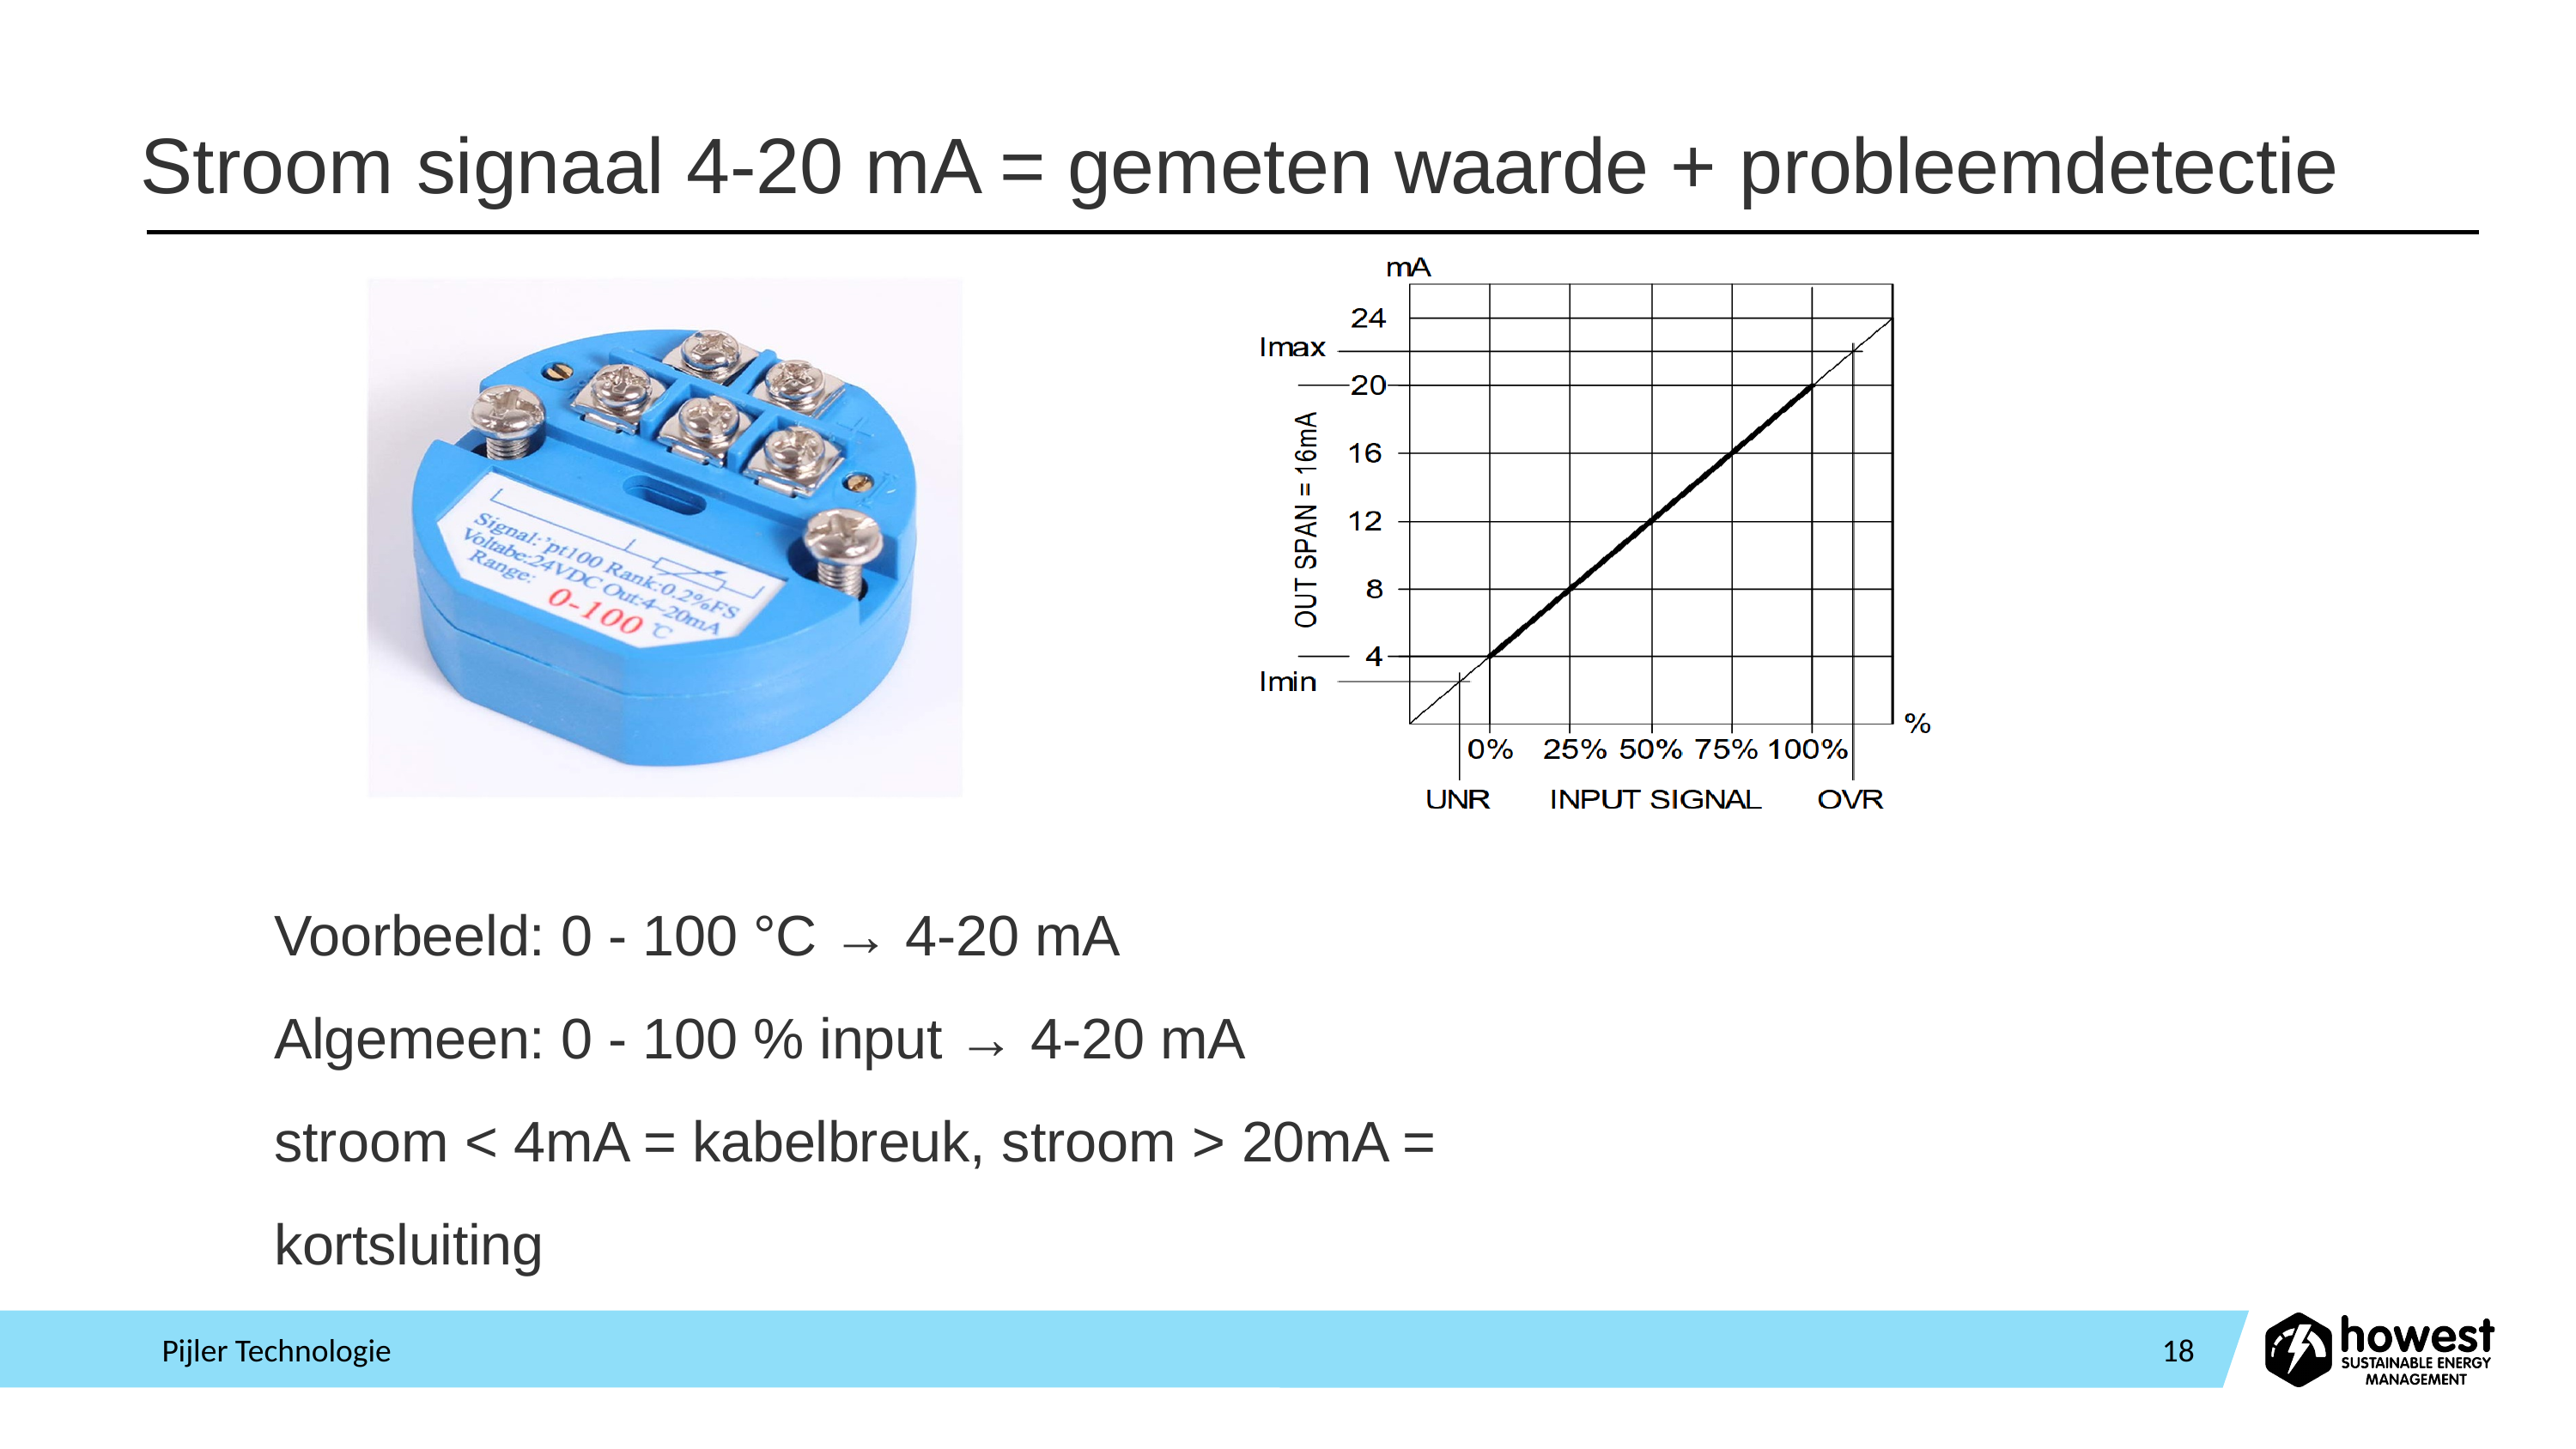

# Stroom signaal 4-20 mA = gemeten waarde + probleemdetectie

Voorbeeld: 0 - 100 °C → 4-20 mA
Algemeen: 0 - 100 % input → 4-20 mA
stroom < 4mA = kabelbreuk, stroom > 20mA = kortsluiting
Pijler Technologie
18